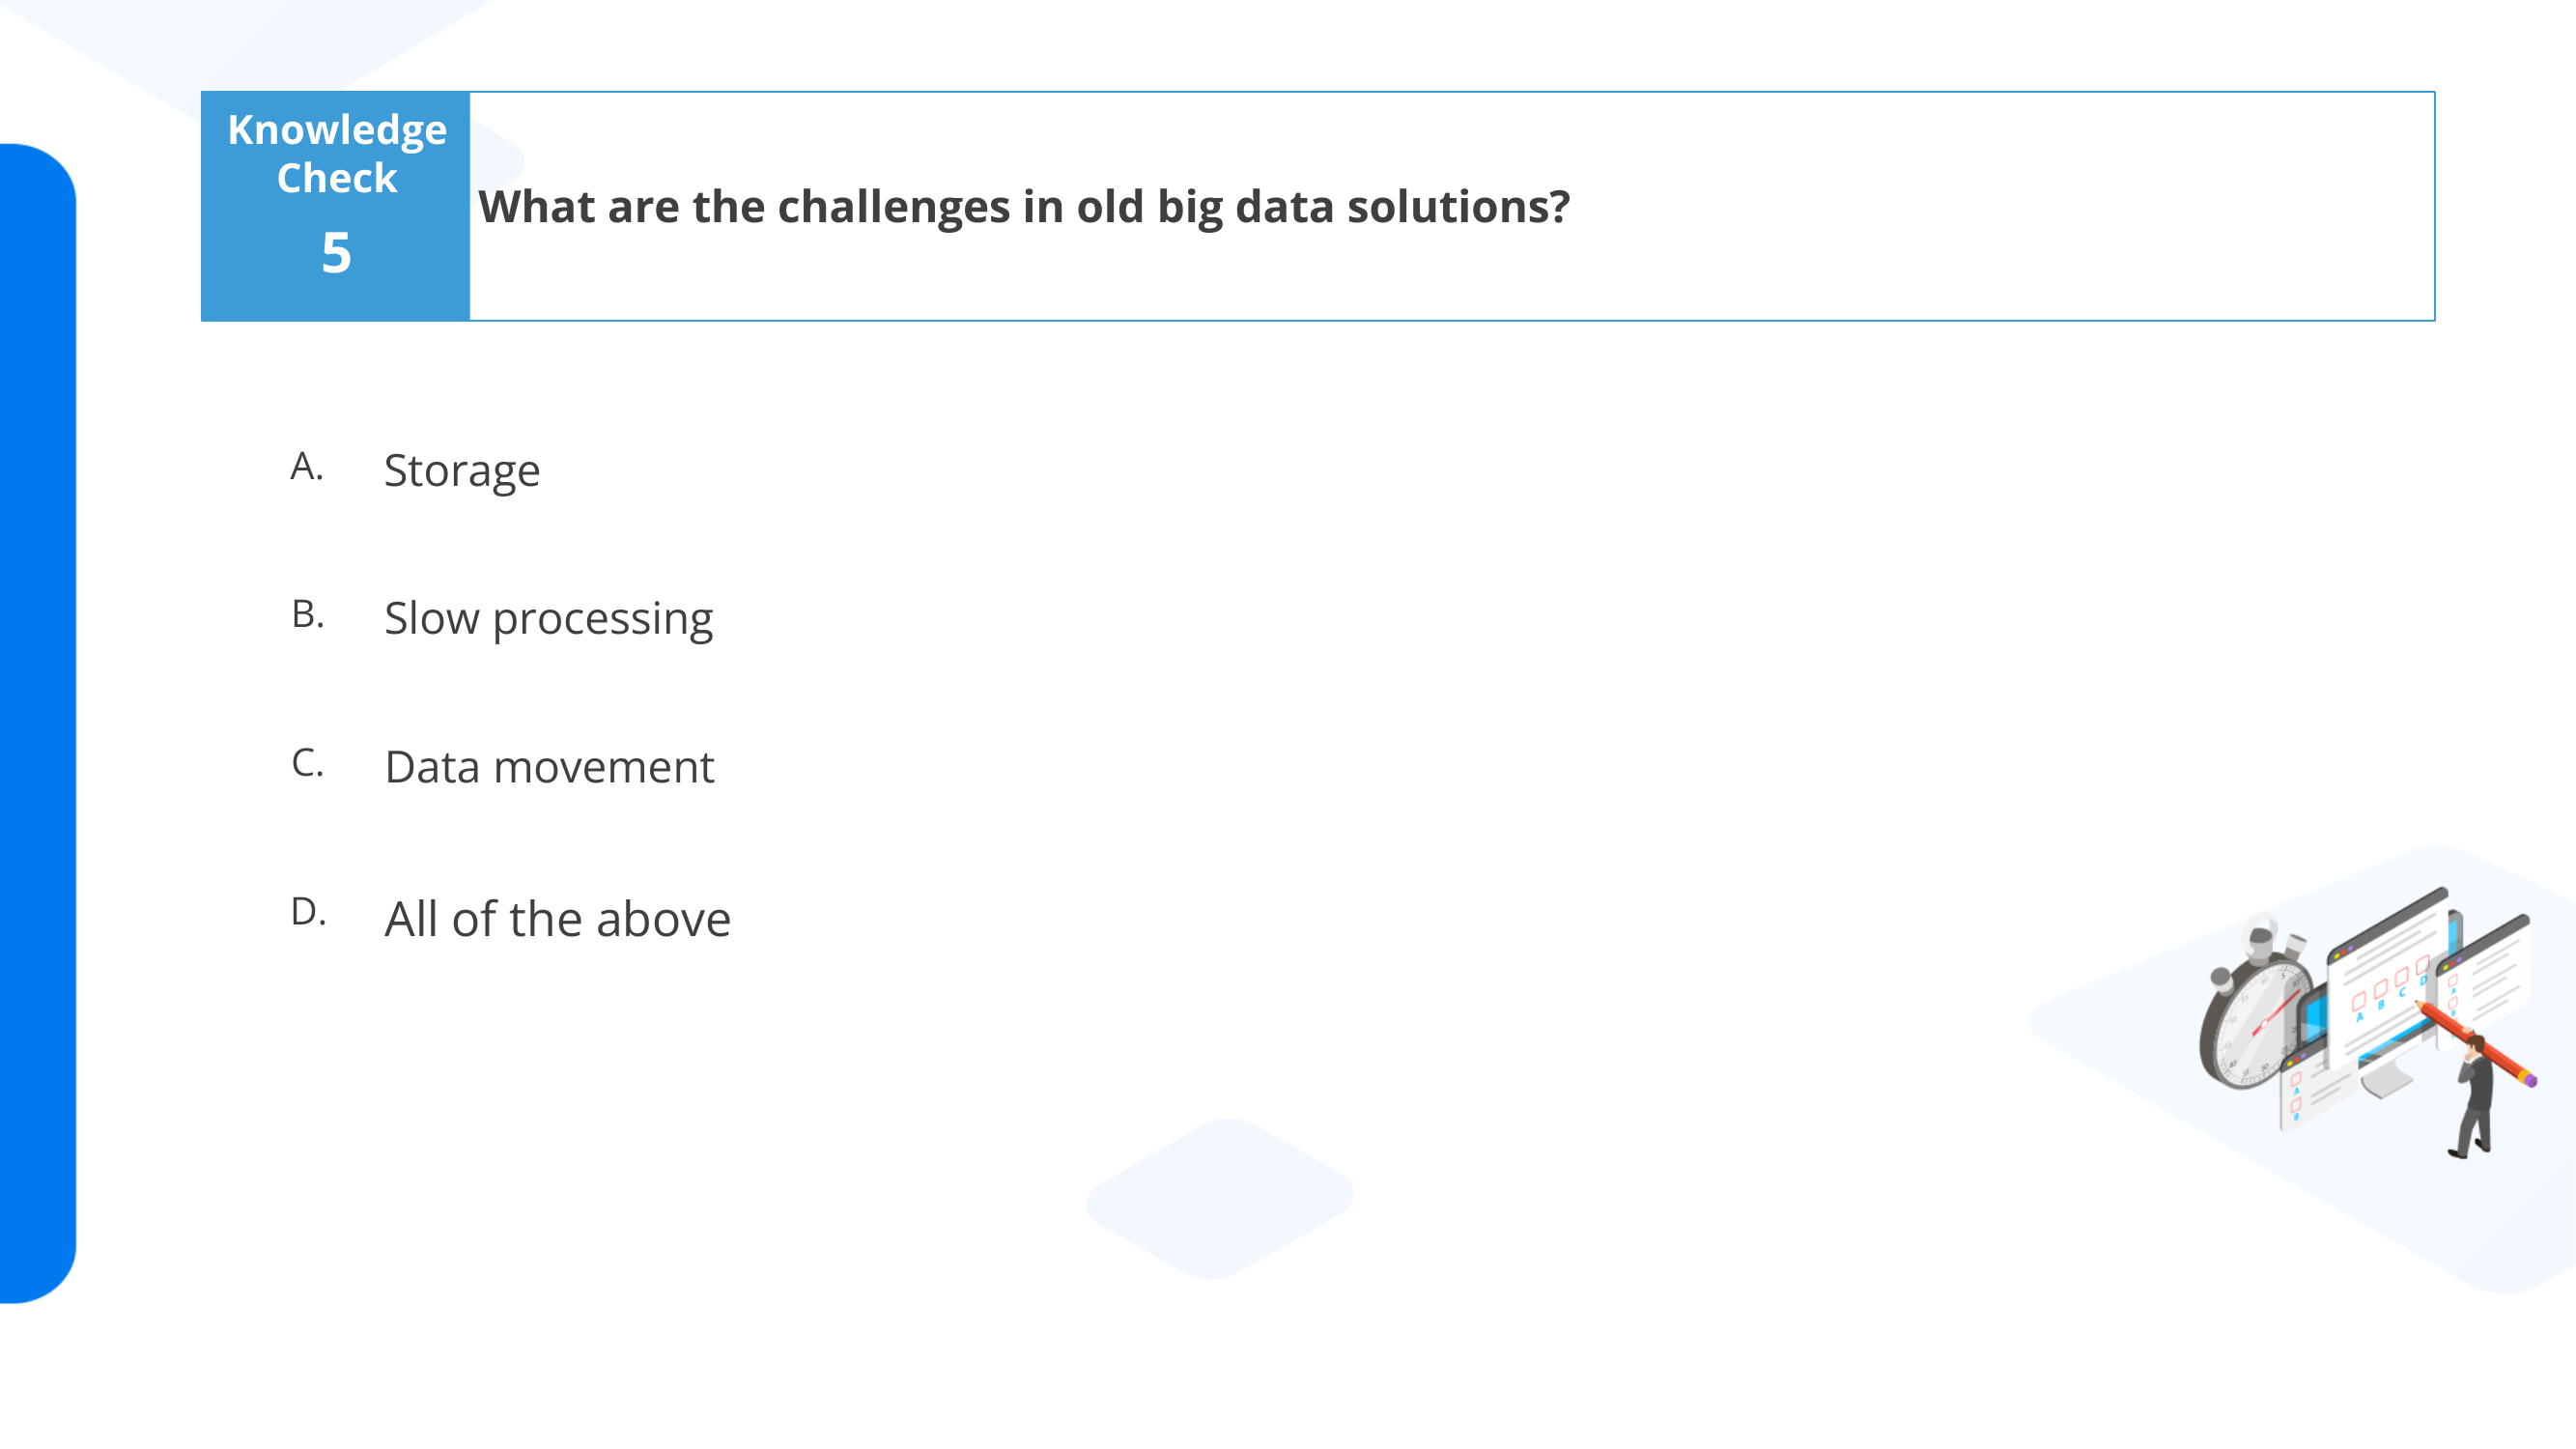

What are the challenges in old big data solutions?

5
Storage

Slow processing
Data movement
All of the above